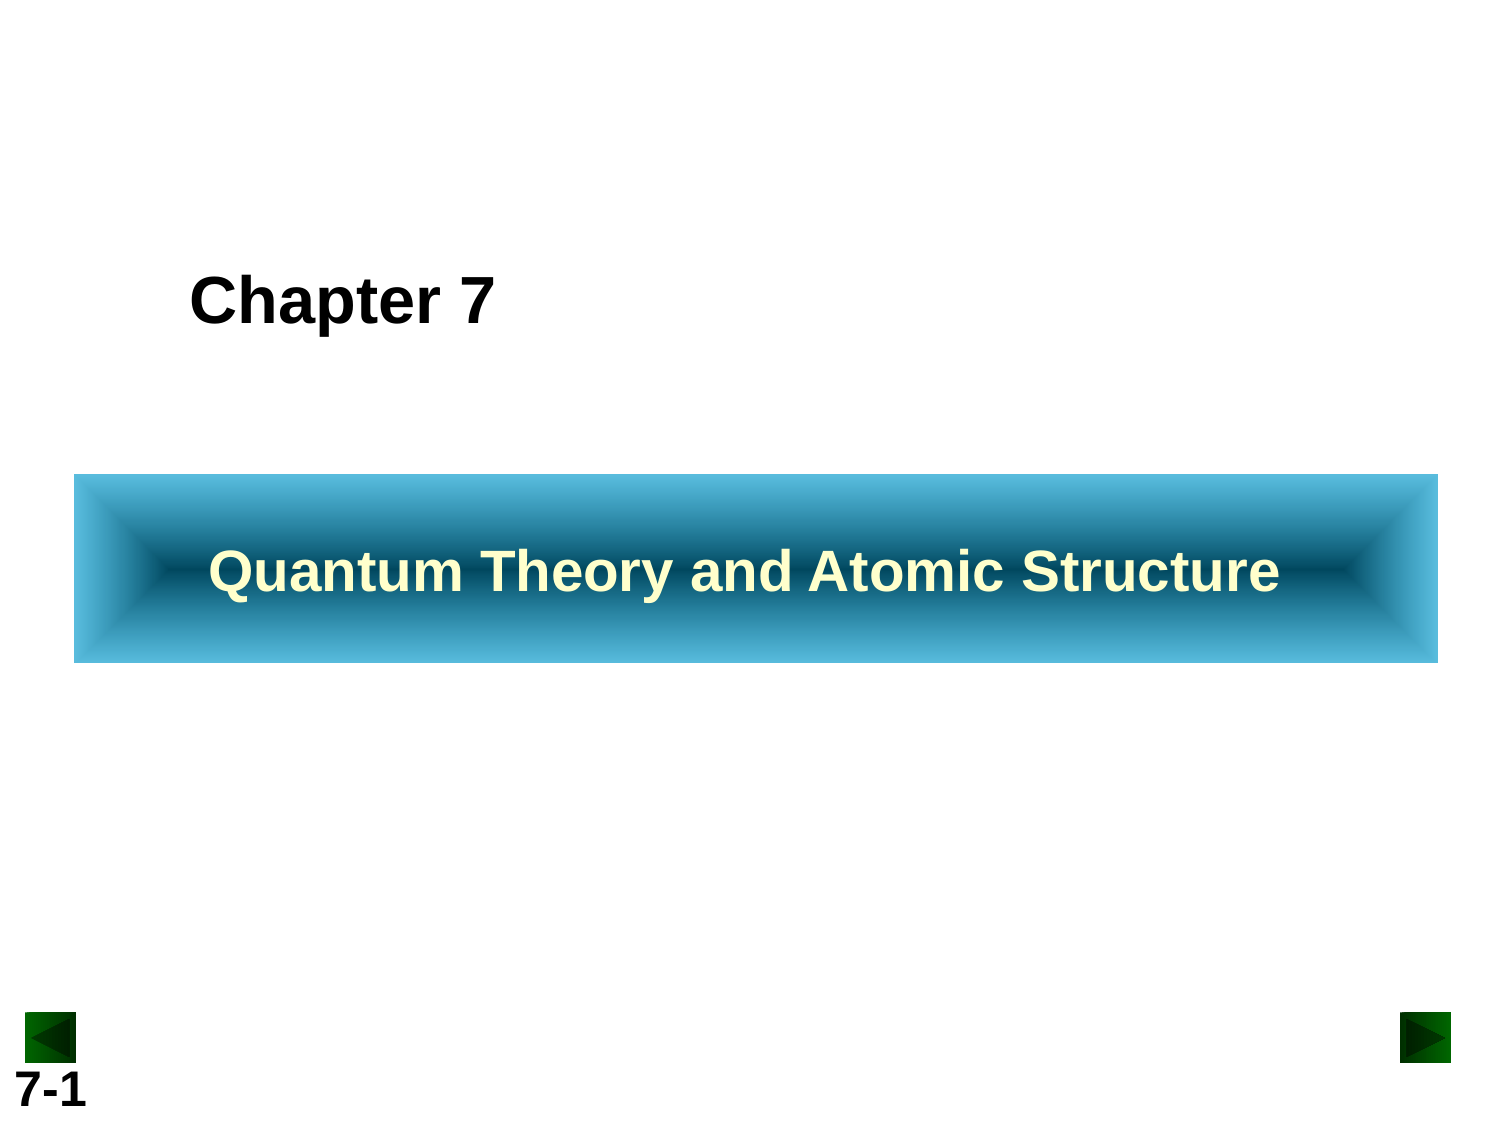

Chapter 7

Quantum Theory and Atomic Structure